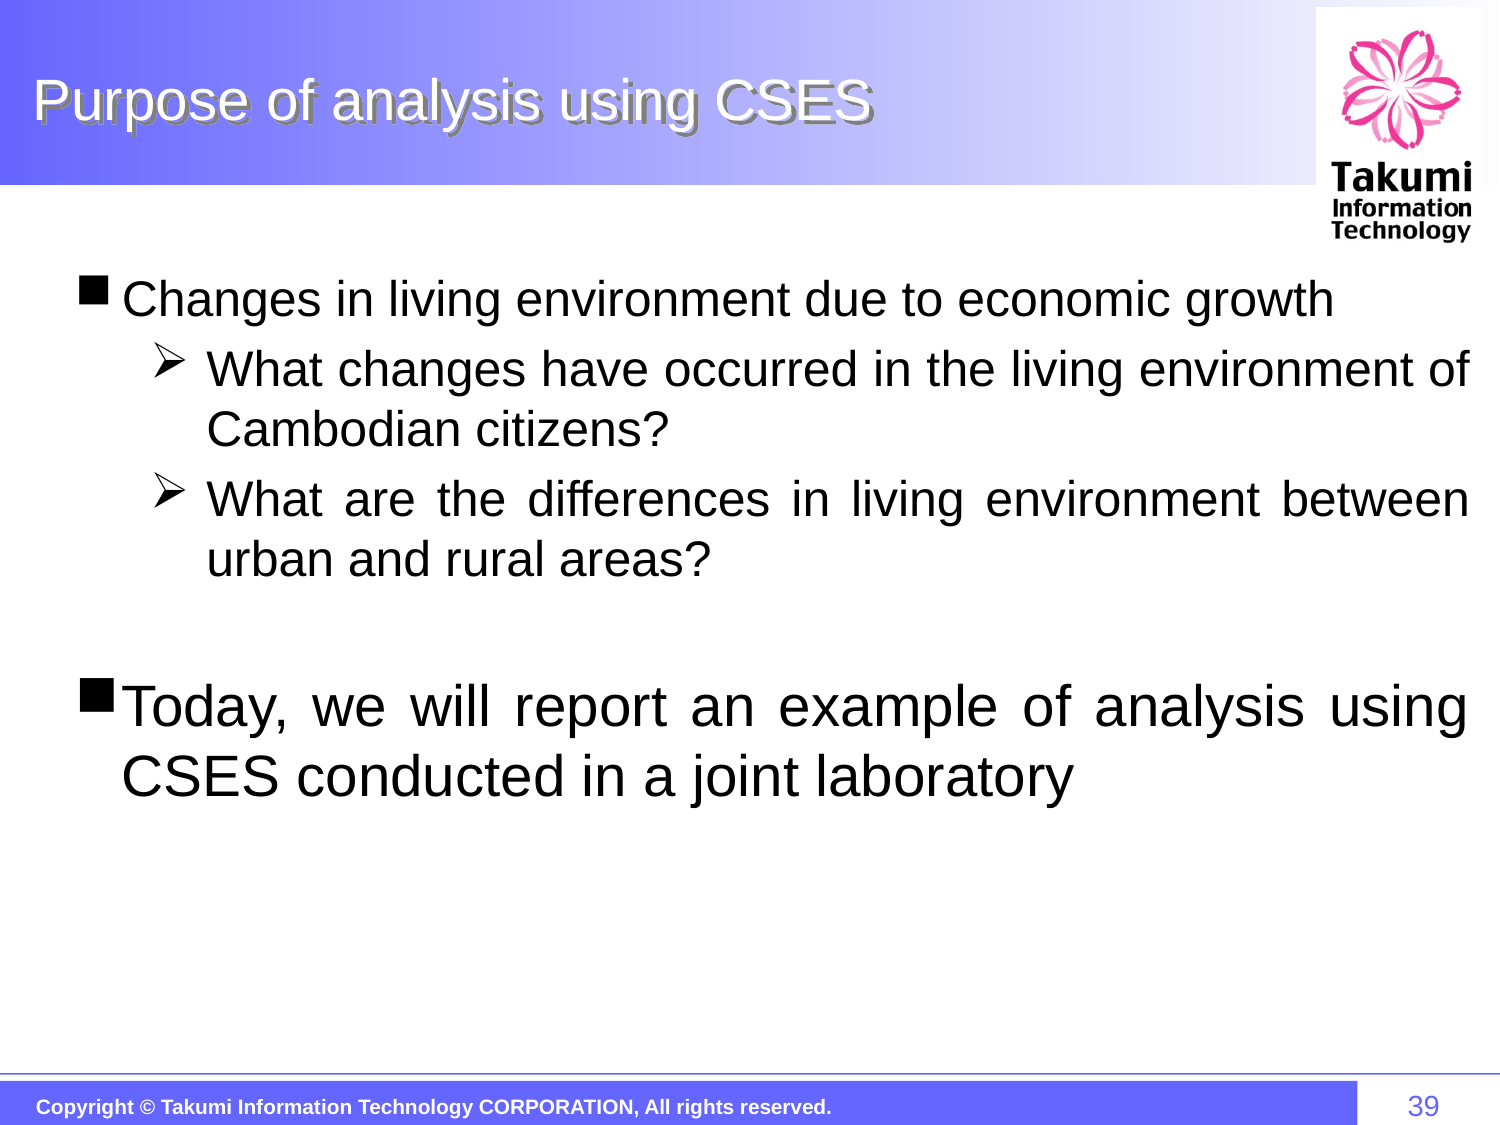

# Purpose of analysis using CSES

Changes in living environment due to economic growth
What changes have occurred in the living environment of Cambodian citizens?
What are the differences in living environment between urban and rural areas?

Today, we will report an example of analysis using CSES conducted in a joint laboratory

39